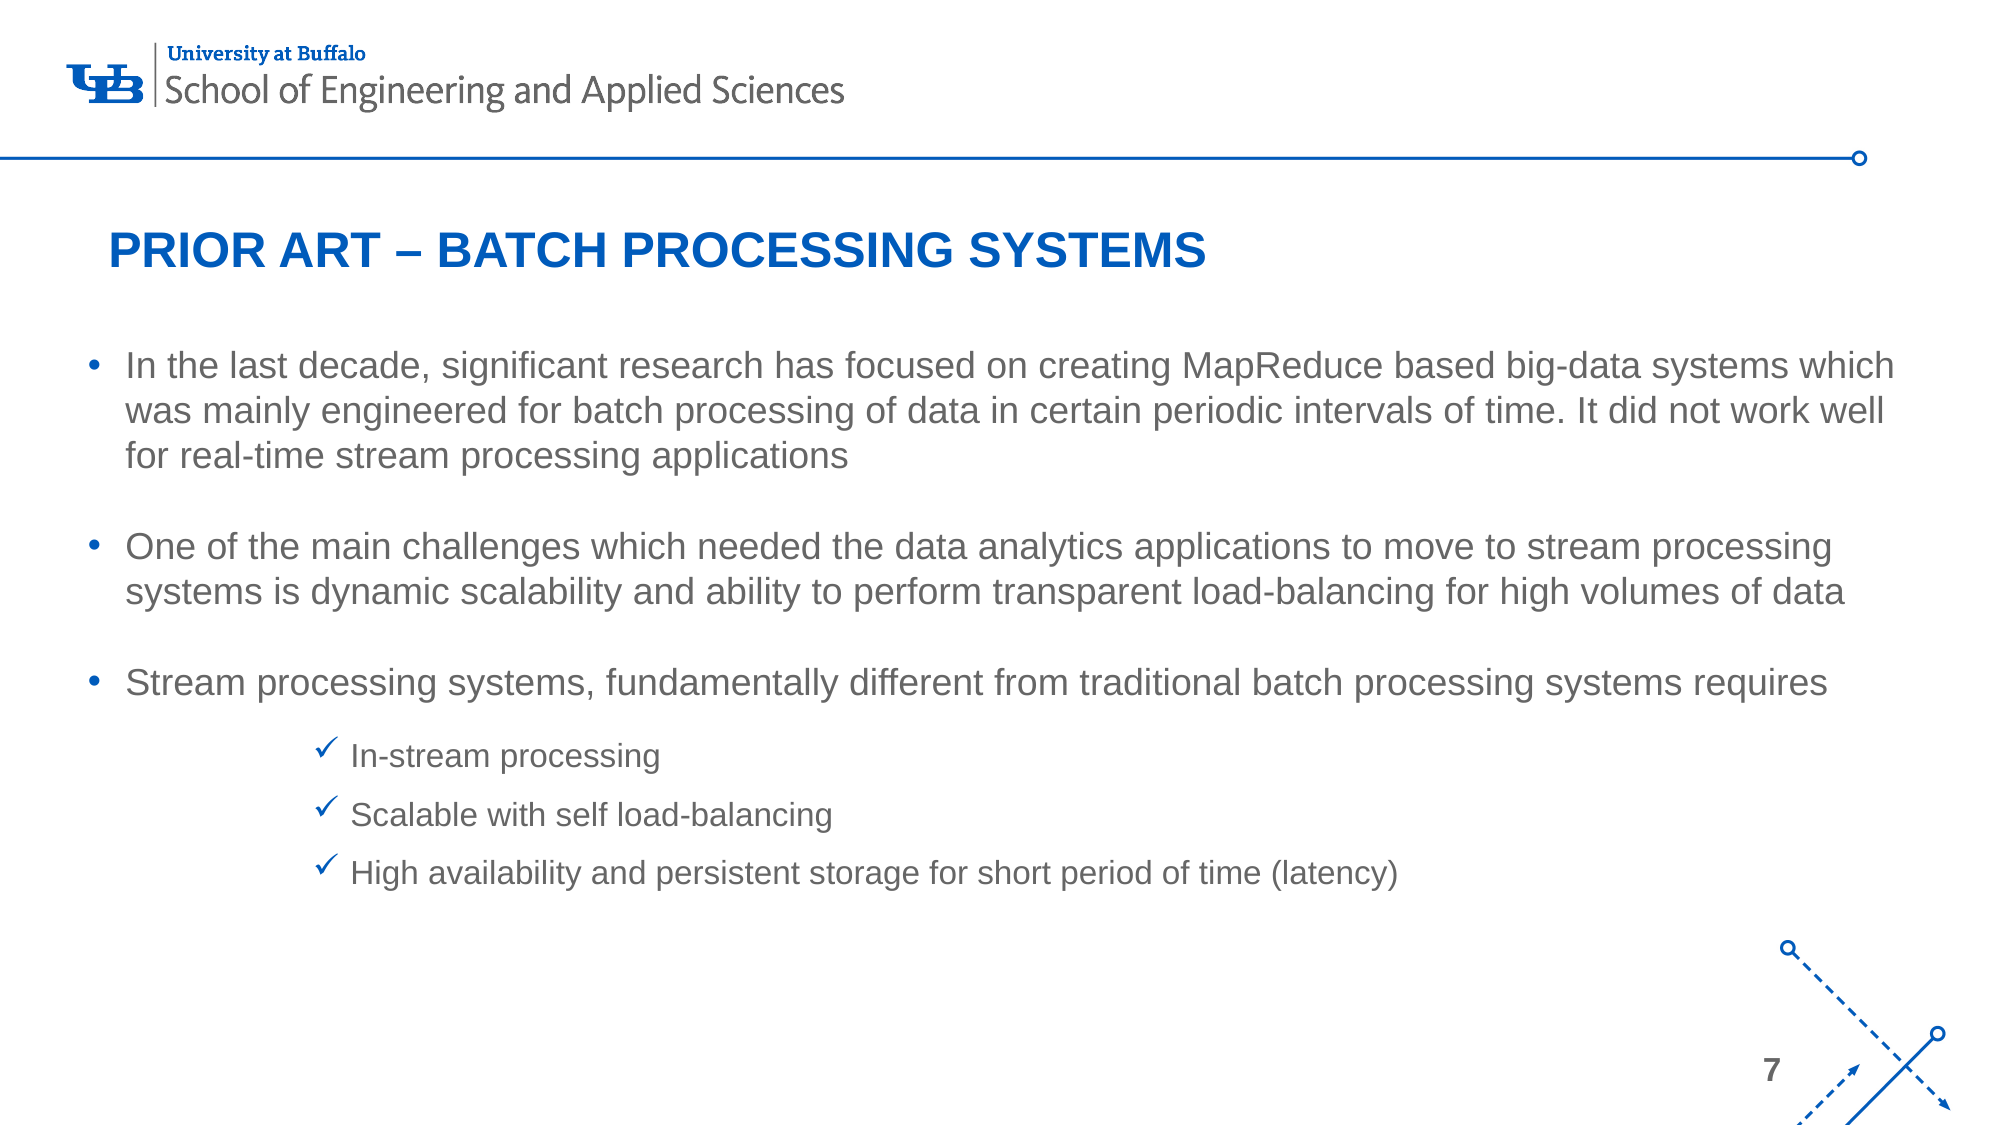

# PRIOR ART – BATCH PROCESSING SYSTEMS
In the last decade, significant research has focused on creating MapReduce based big-data systems which was mainly engineered for batch processing of data in certain periodic intervals of time. It did not work well for real-time stream processing applications
One of the main challenges which needed the data analytics applications to move to stream processing systems is dynamic scalability and ability to perform transparent load-balancing for high volumes of data
Stream processing systems, fundamentally different from traditional batch processing systems requires
In-stream processing
Scalable with self load-balancing
High availability and persistent storage for short period of time (latency)